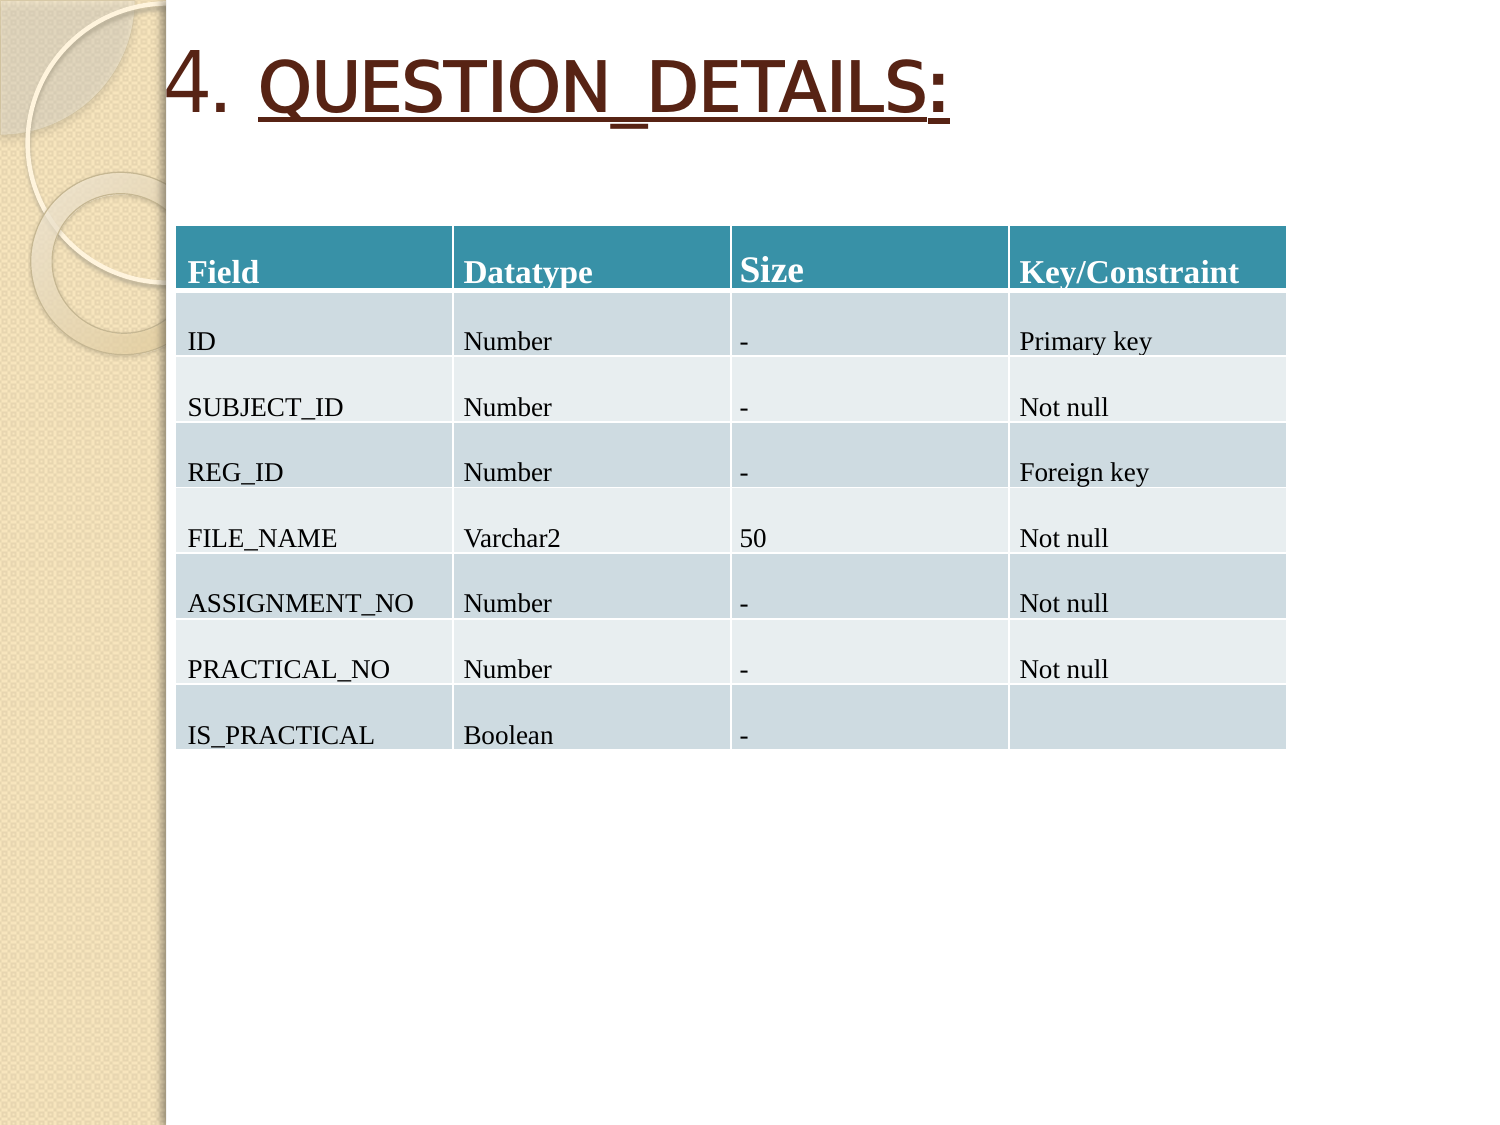

# 4. QUESTION_DETAILS:
| Field | Datatype | Size | Key/Constraint |
| --- | --- | --- | --- |
| ID | Number | - | Primary key |
| SUBJECT\_ID | Number | - | Not null |
| REG\_ID | Number | - | Foreign key |
| FILE\_NAME | Varchar2 | 50 | Not null |
| ASSIGNMENT\_NO | Number | - | Not null |
| PRACTICAL\_NO | Number | - | Not null |
| IS\_PRACTICAL | Boolean | - |  |